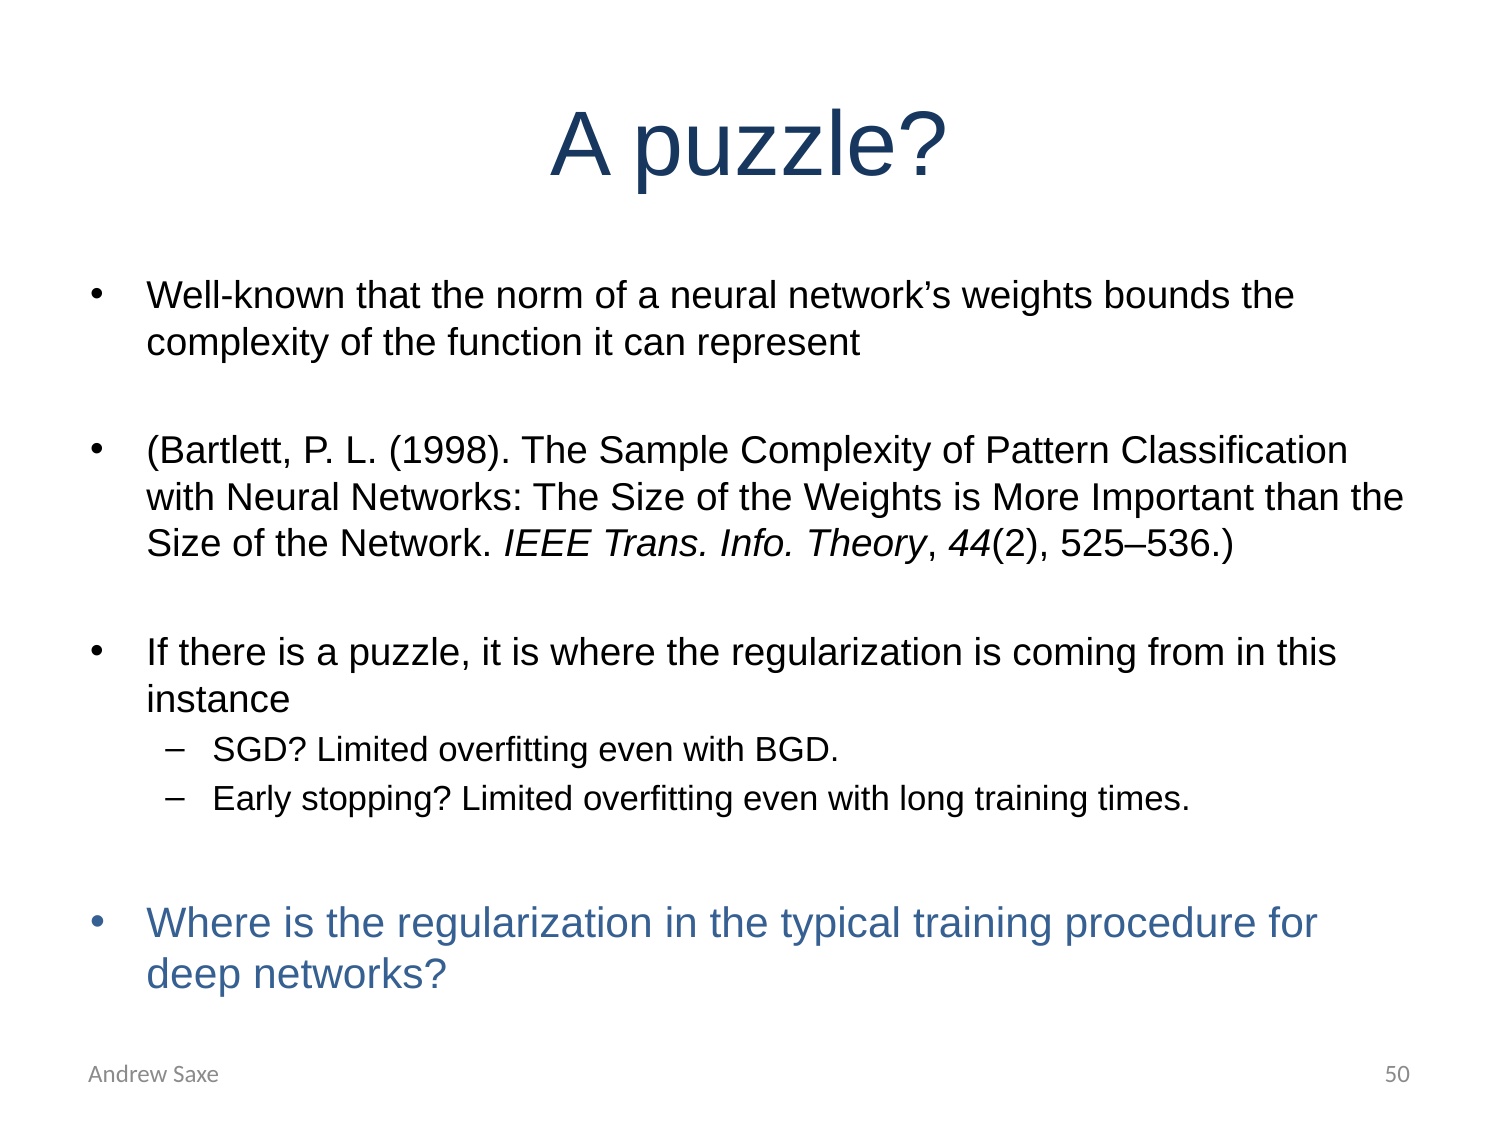

# A puzzle?
Well-known that the norm of a neural network’s weights bounds the complexity of the function it can represent

(Bartlett, P. L. (1998). The Sample Complexity of Pattern Classification with Neural Networks: The Size of the Weights is More Important than the Size of the Network. IEEE Trans. Info. Theory, 44(2), 525–536.)

If there is a puzzle, it is where the regularization is coming from in this instance
SGD? Limited overfitting even with BGD.
Early stopping? Limited overfitting even with long training times.

Where is the regularization in the typical training procedure for deep networks?

Andrew Saxe
50